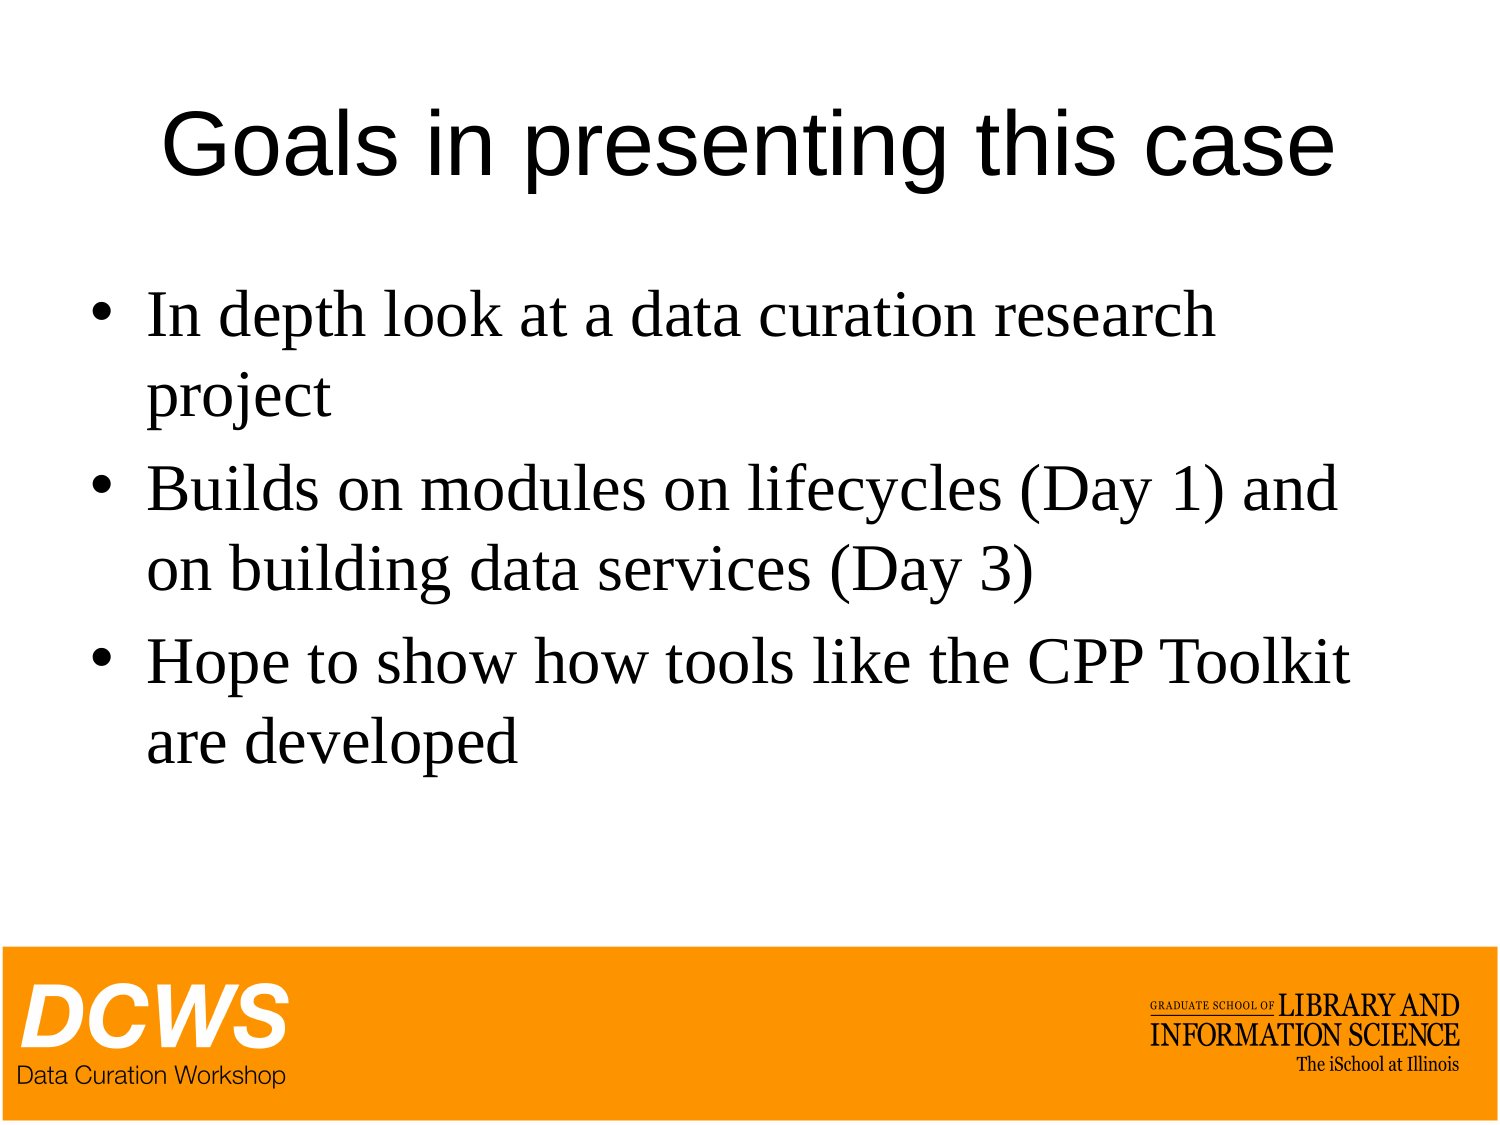

# Goals in presenting this case
In depth look at a data curation research project
Builds on modules on lifecycles (Day 1) and on building data services (Day 3)
Hope to show how tools like the CPP Toolkit are developed